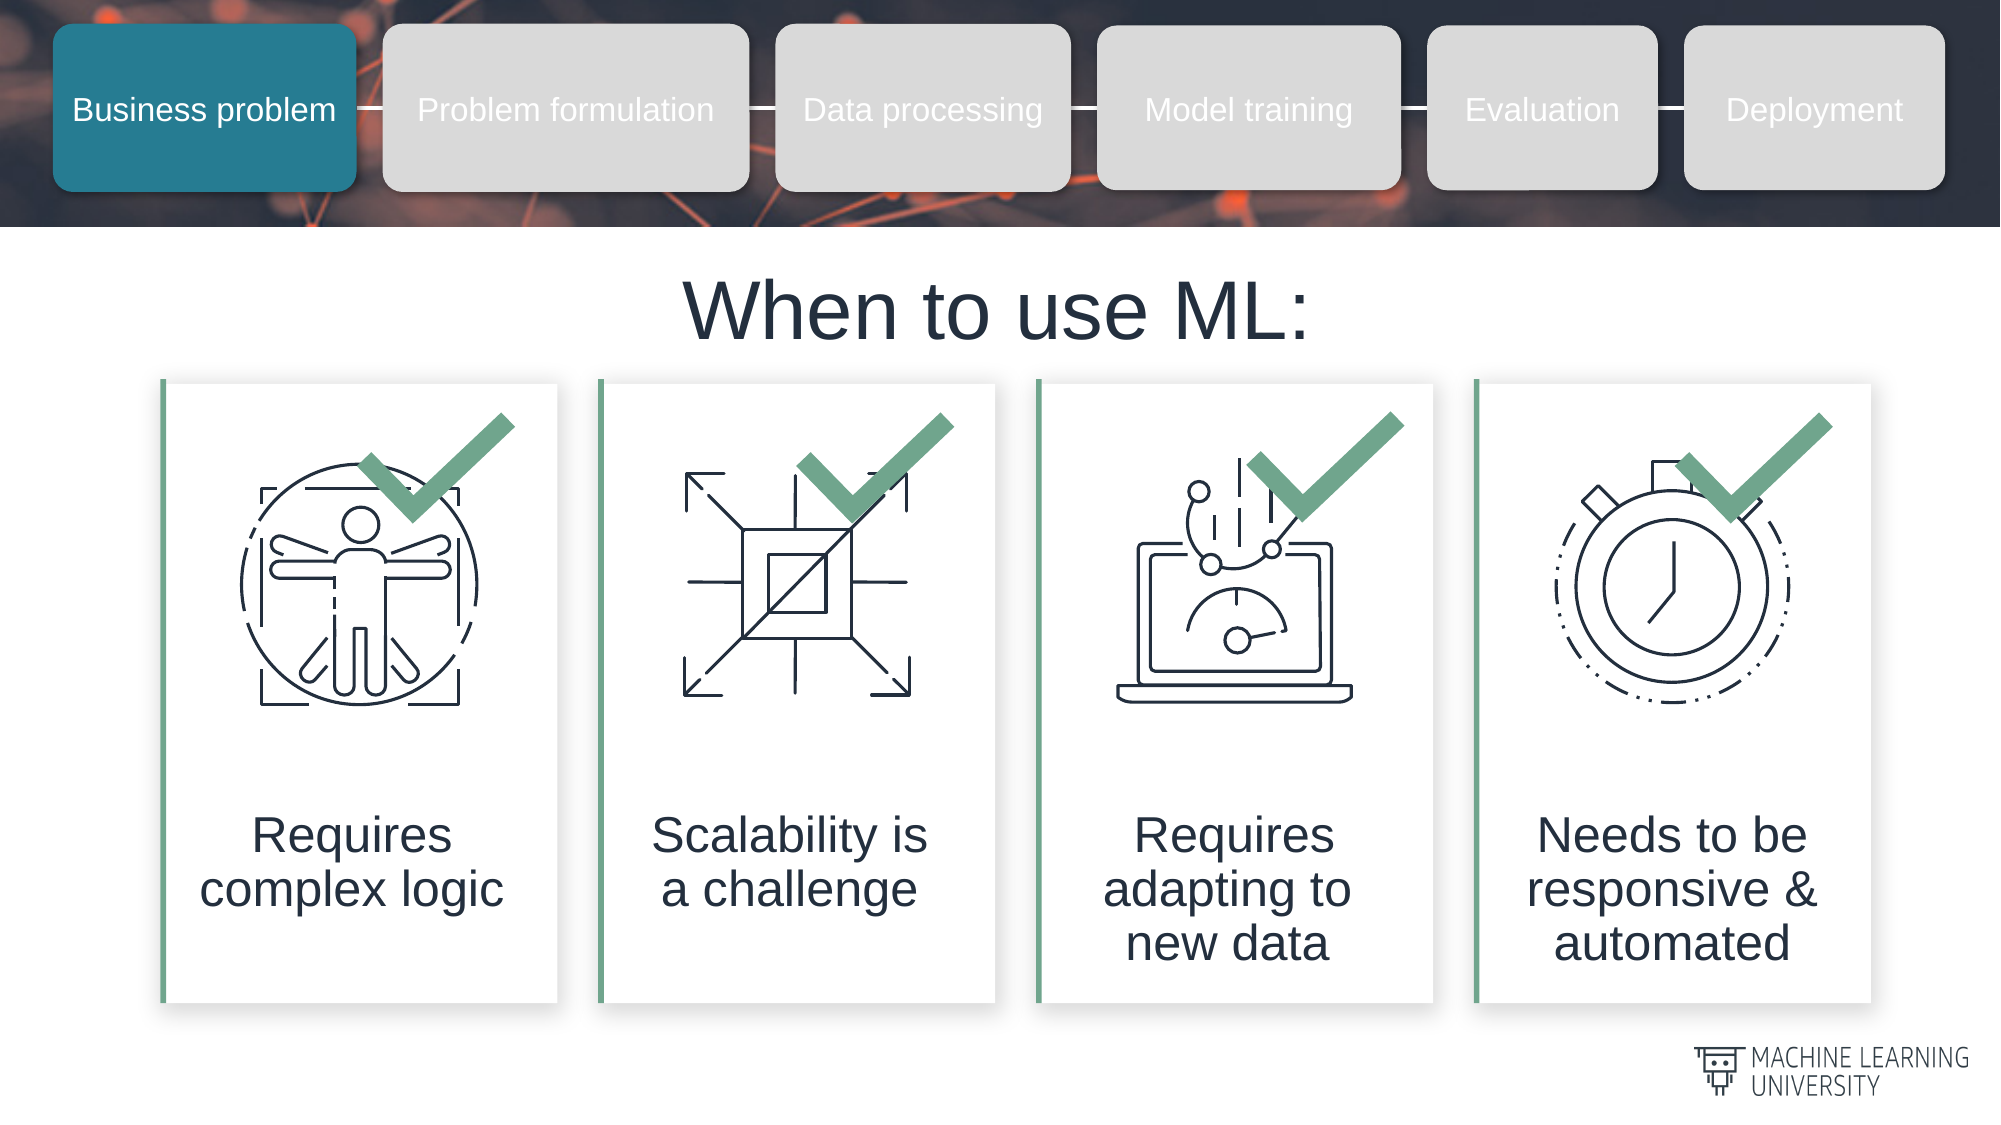

Business problem
Problem formulation
Data processing
Evaluation
Model training
Deployment
When to use ML:

Needs to be responsive & automated

Requires
complex logic

Scalability is
a challenge

Requires adapting to
new data